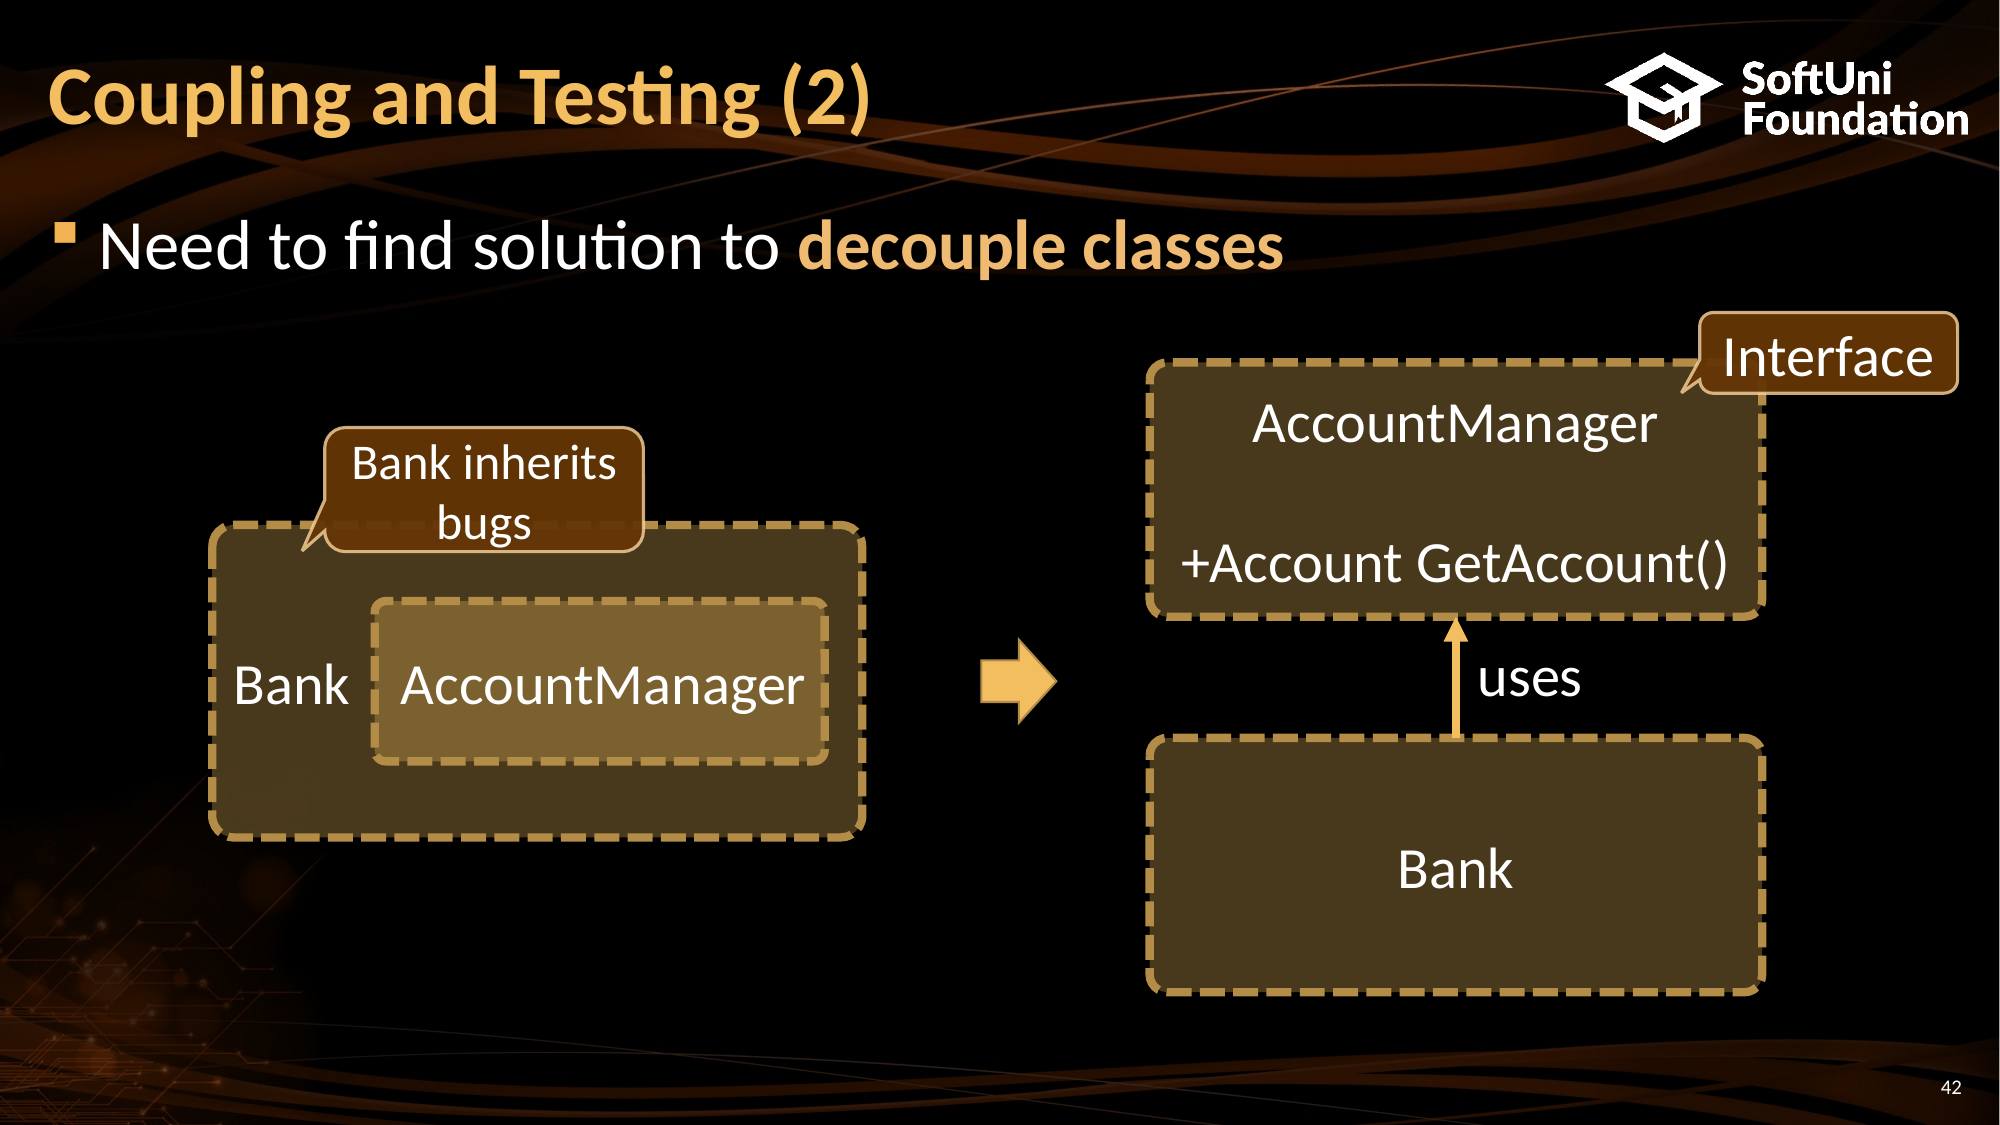

# Coupling and Testing (2)
Need to find solution to decouple classes

Interface
AccountManager

+Account GetAccount()
uses

Bank
Bank inherits bugs
Bank
AccountManager
42